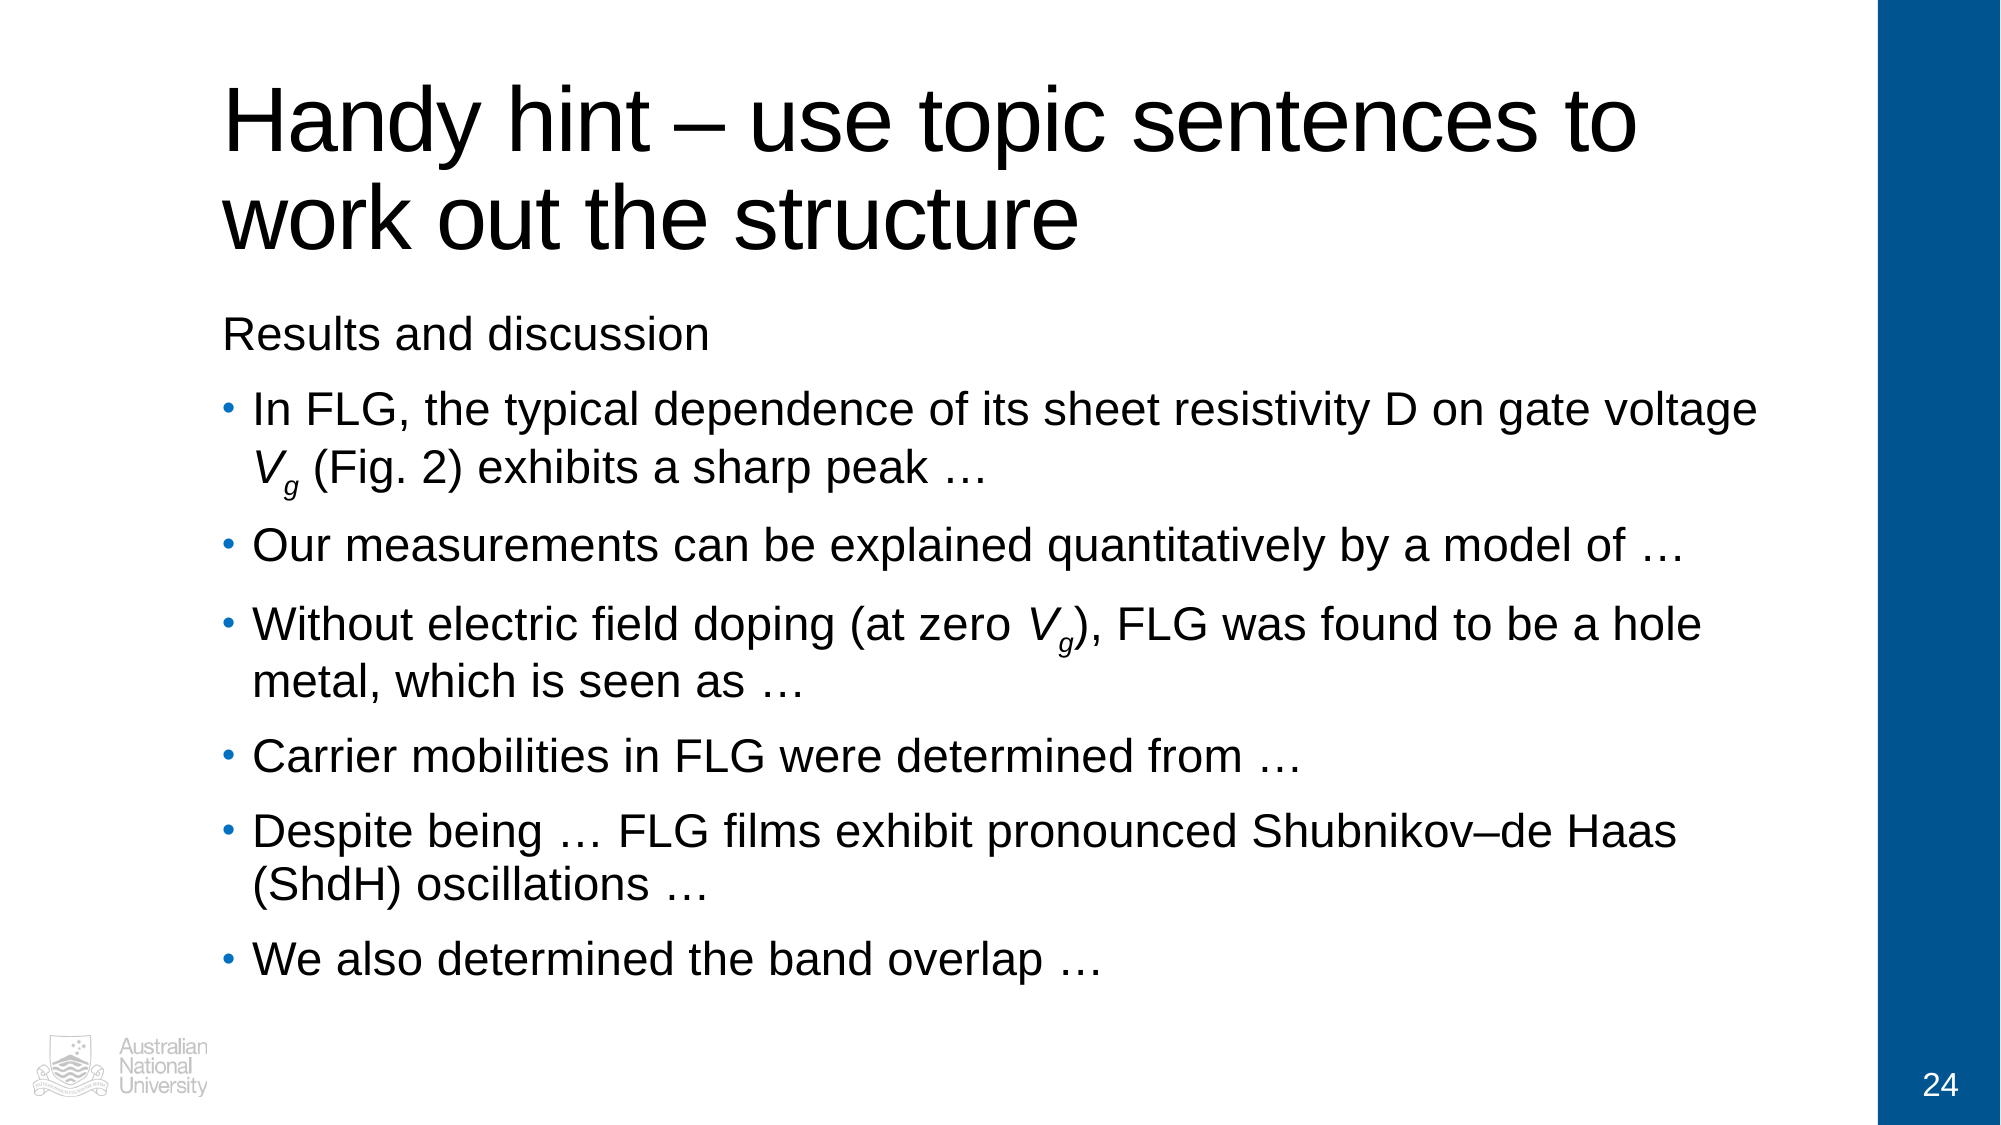

# Handy hint – use topic sentences to work out the structure
Results and discussion
In FLG, the typical dependence of its sheet resistivity D on gate voltage Vg (Fig. 2) exhibits a sharp peak …
Our measurements can be explained quantitatively by a model of …
Without electric field doping (at zero Vg), FLG was found to be a hole metal, which is seen as …
Carrier mobilities in FLG were determined from …
Despite being … FLG films exhibit pronounced Shubnikov–de Haas (ShdH) oscillations …
We also determined the band overlap …
24